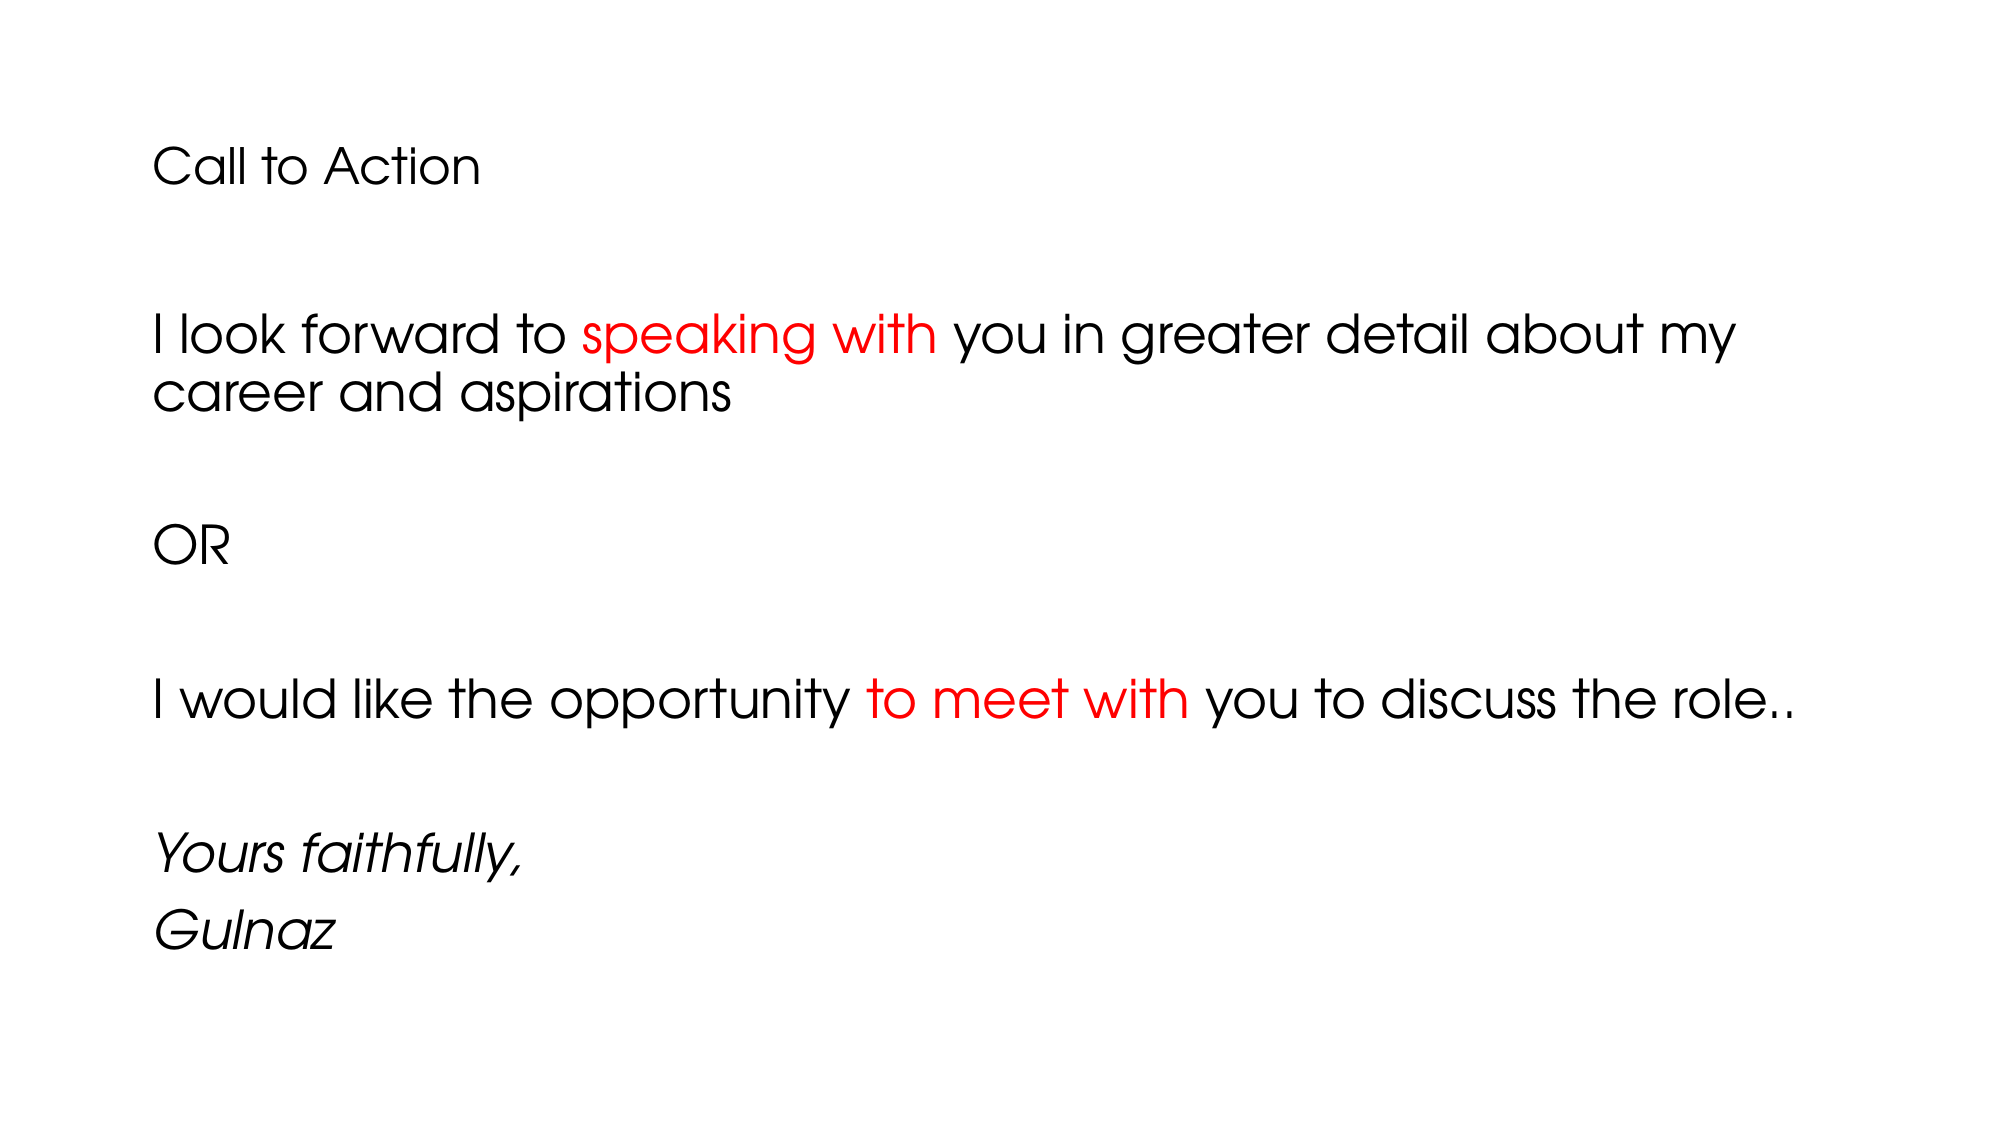

# Call to Action
I look forward to speaking with you in greater detail about my career and aspirations

OR

I would like the opportunity to meet with you to discuss the role..

Yours faithfully,
Gulnaz